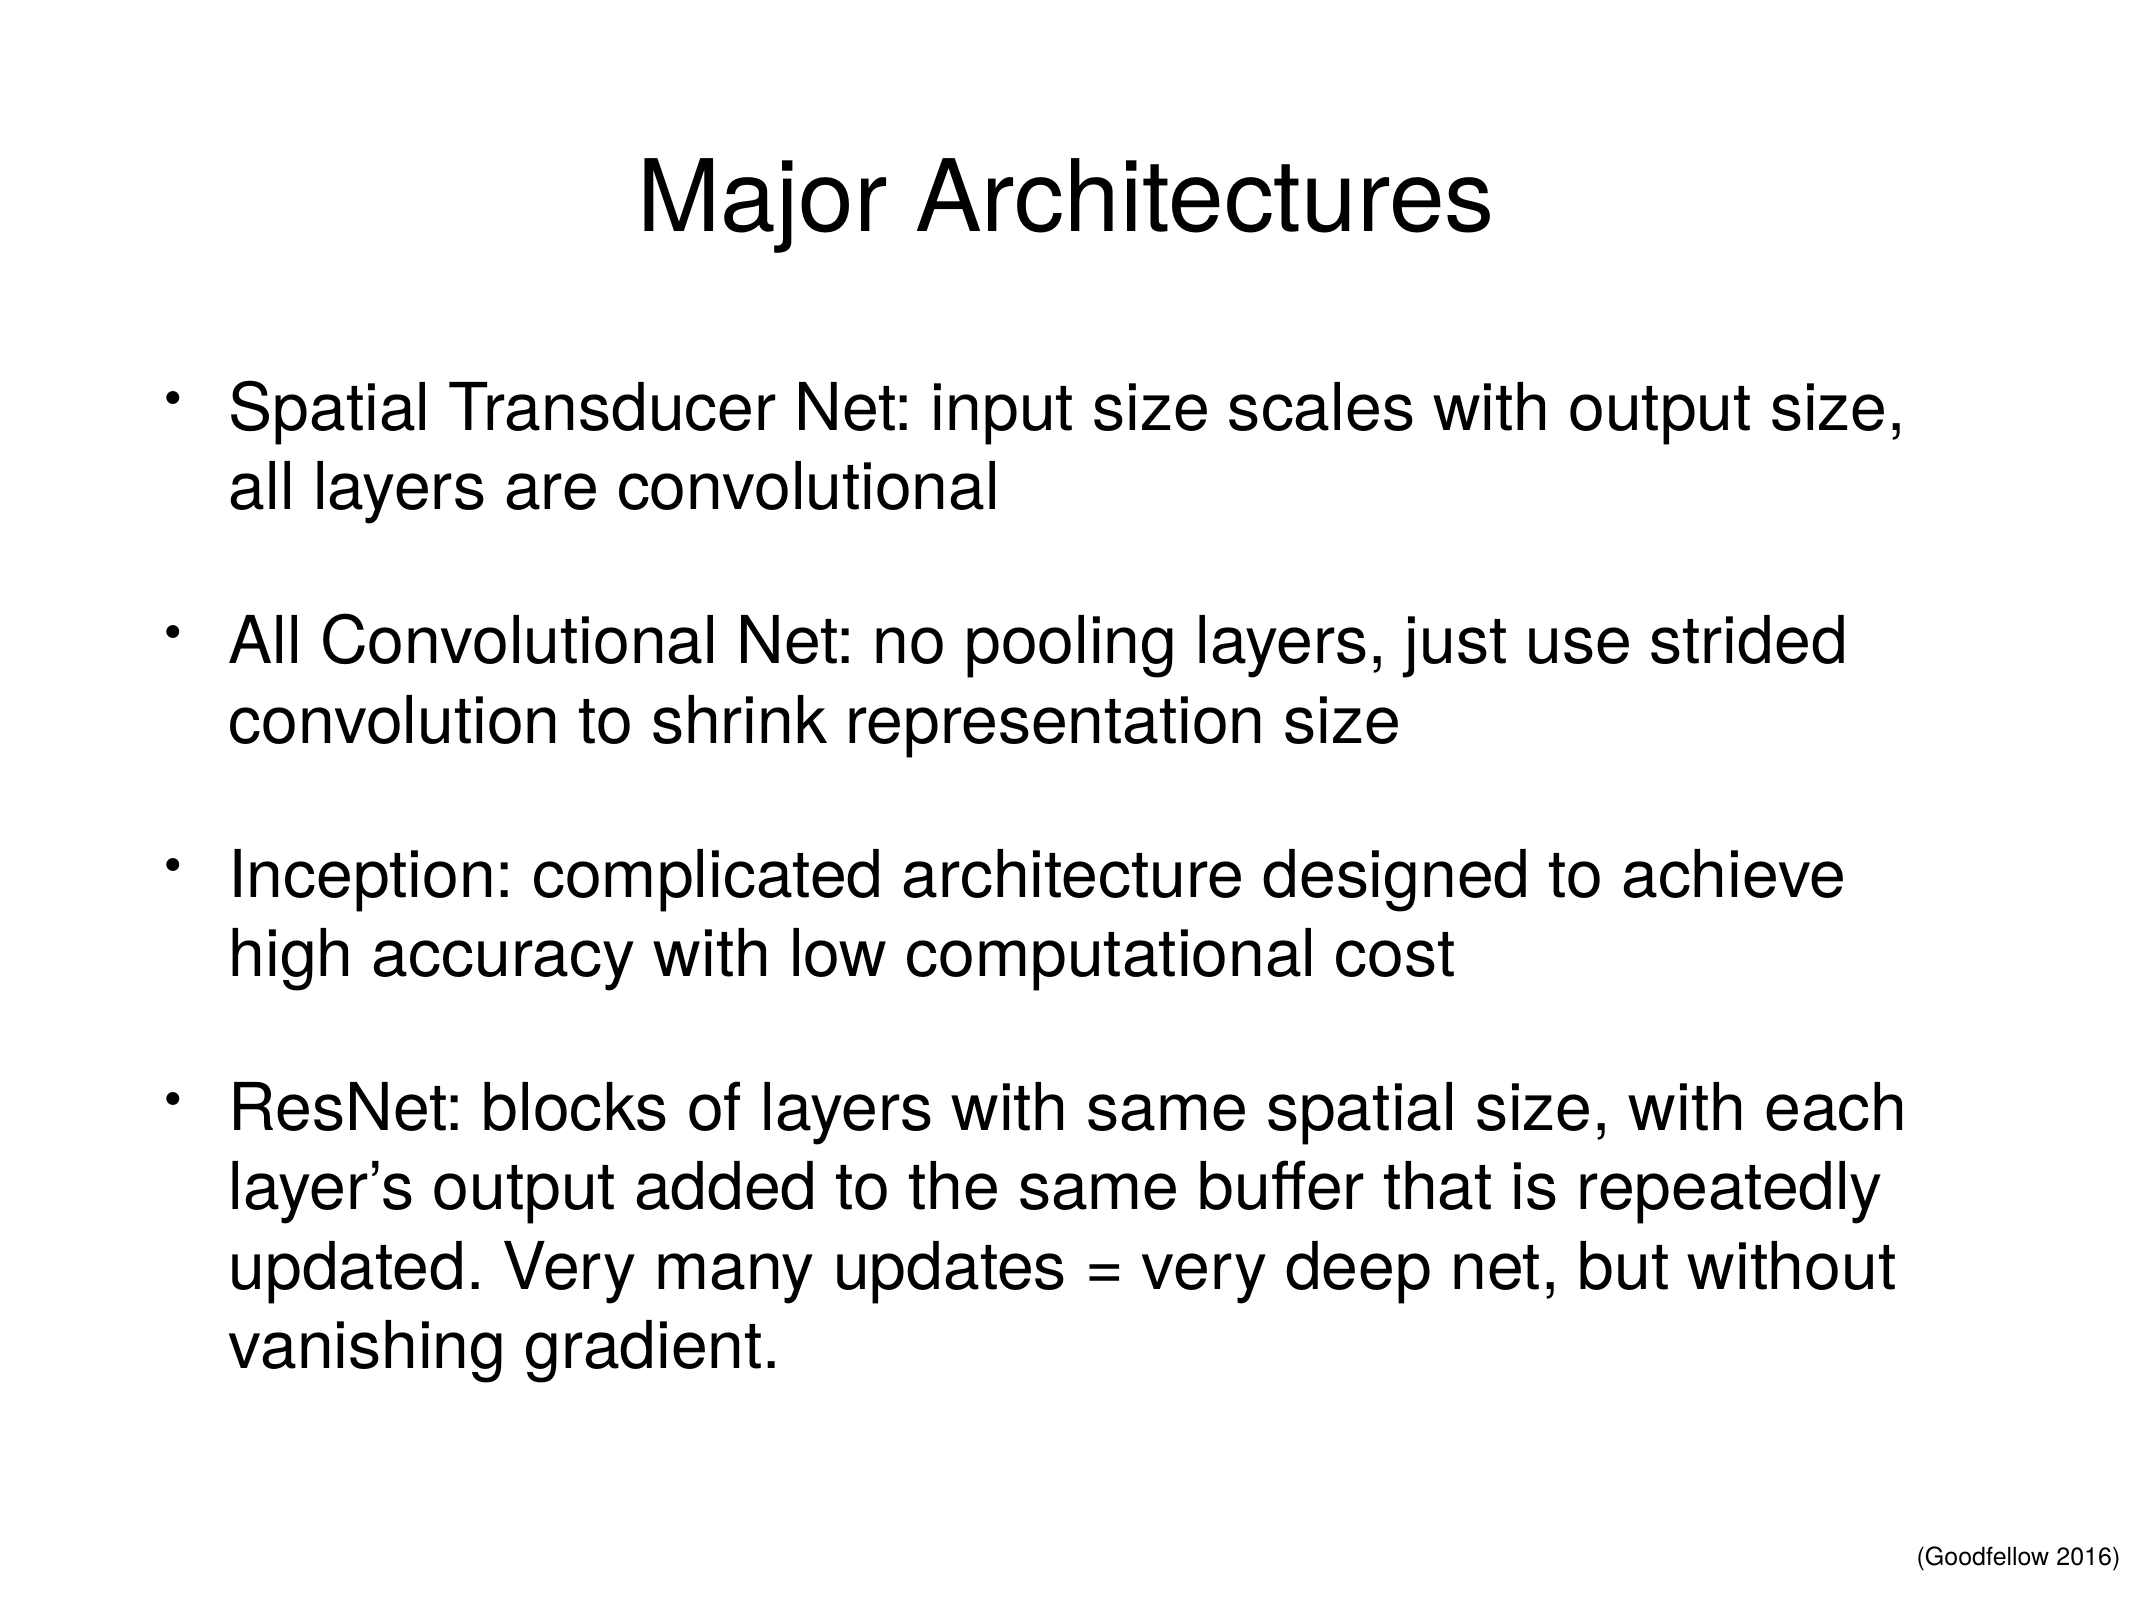

# Major Architectures
Spatial Transducer Net: input size scales with output size, all layers are convolutional
All Convolutional Net: no pooling layers, just use strided convolution to shrink representation size
Inception: complicated architecture designed to achieve high accuracy with low computational cost
ResNet: blocks of layers with same spatial size, with each layer’s output added to the same buffer that is repeatedly updated. Very many updates = very deep net, but without vanishing gradient.